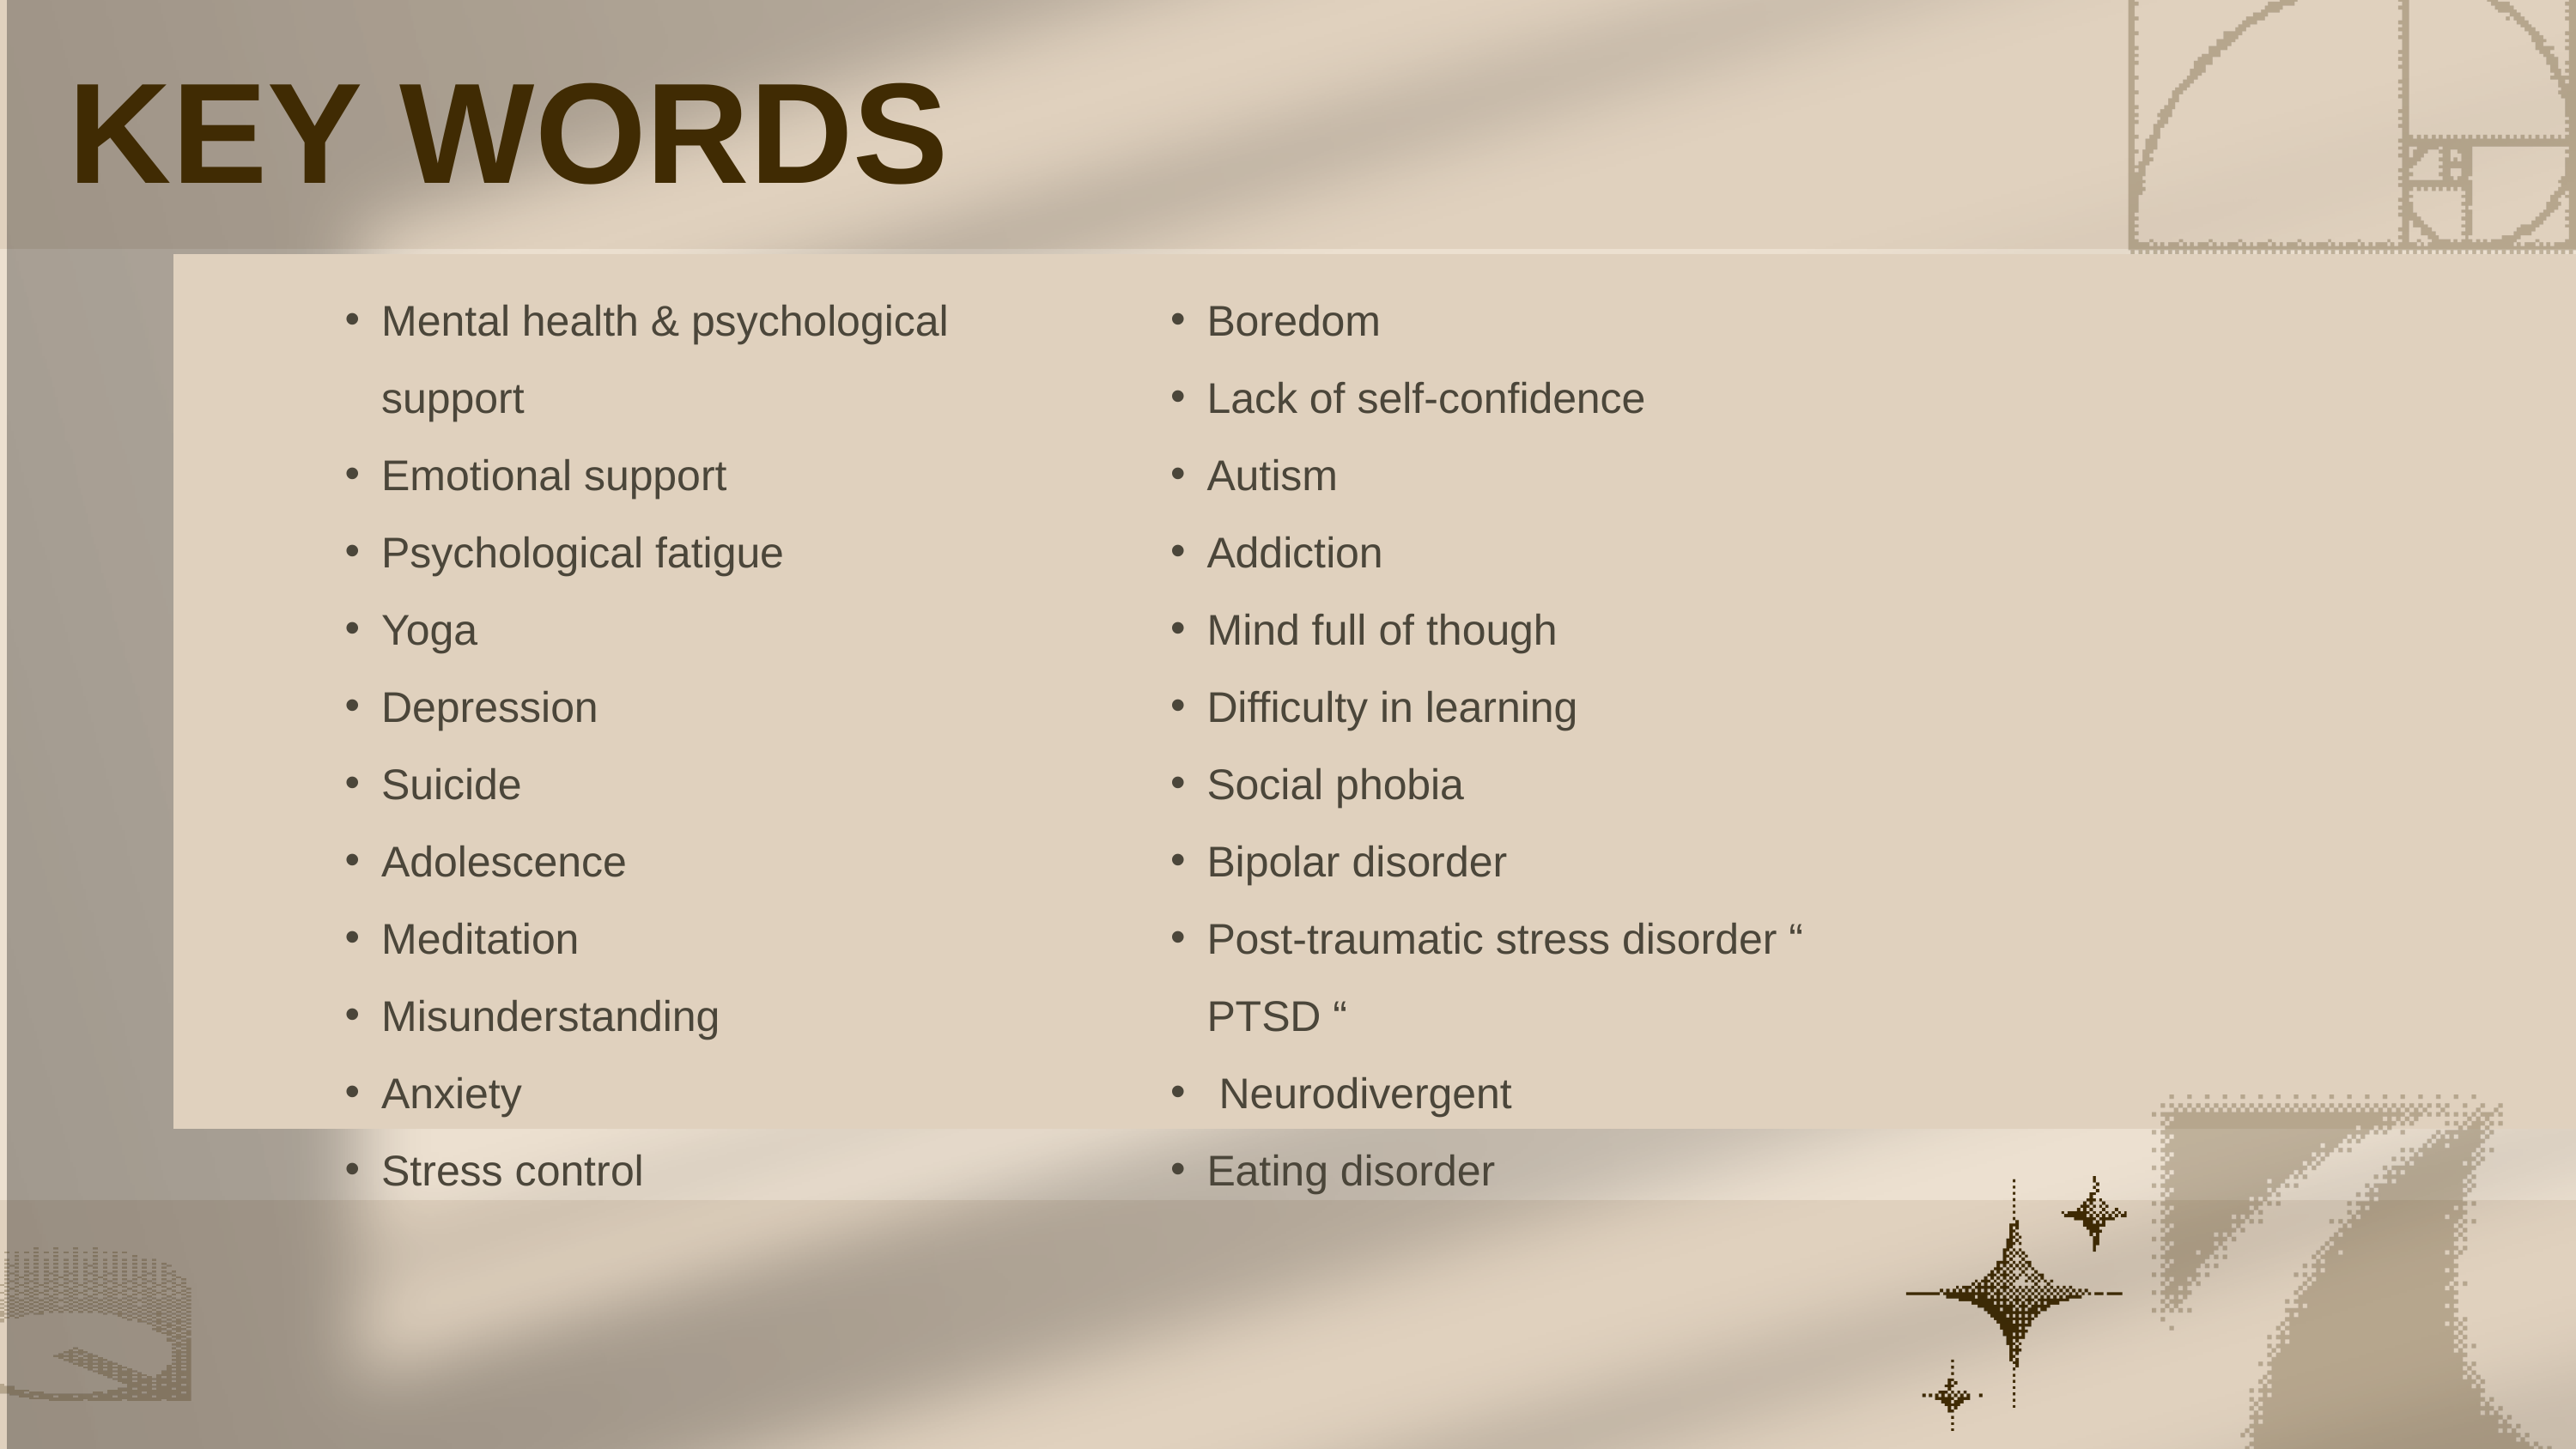

KEY WORDS

Mental health & psychological support
Emotional support
Psychological fatigue
Yoga
Depression
Suicide
Adolescence
Meditation
Misunderstanding
Anxiety
Stress control
Boredom
Lack of self-confidence
Autism
Addiction
Mind full of though
Difficulty in learning
Social phobia
Bipolar disorder
Post-traumatic stress disorder “ PTSD “
 Neurodivergent
Eating disorder